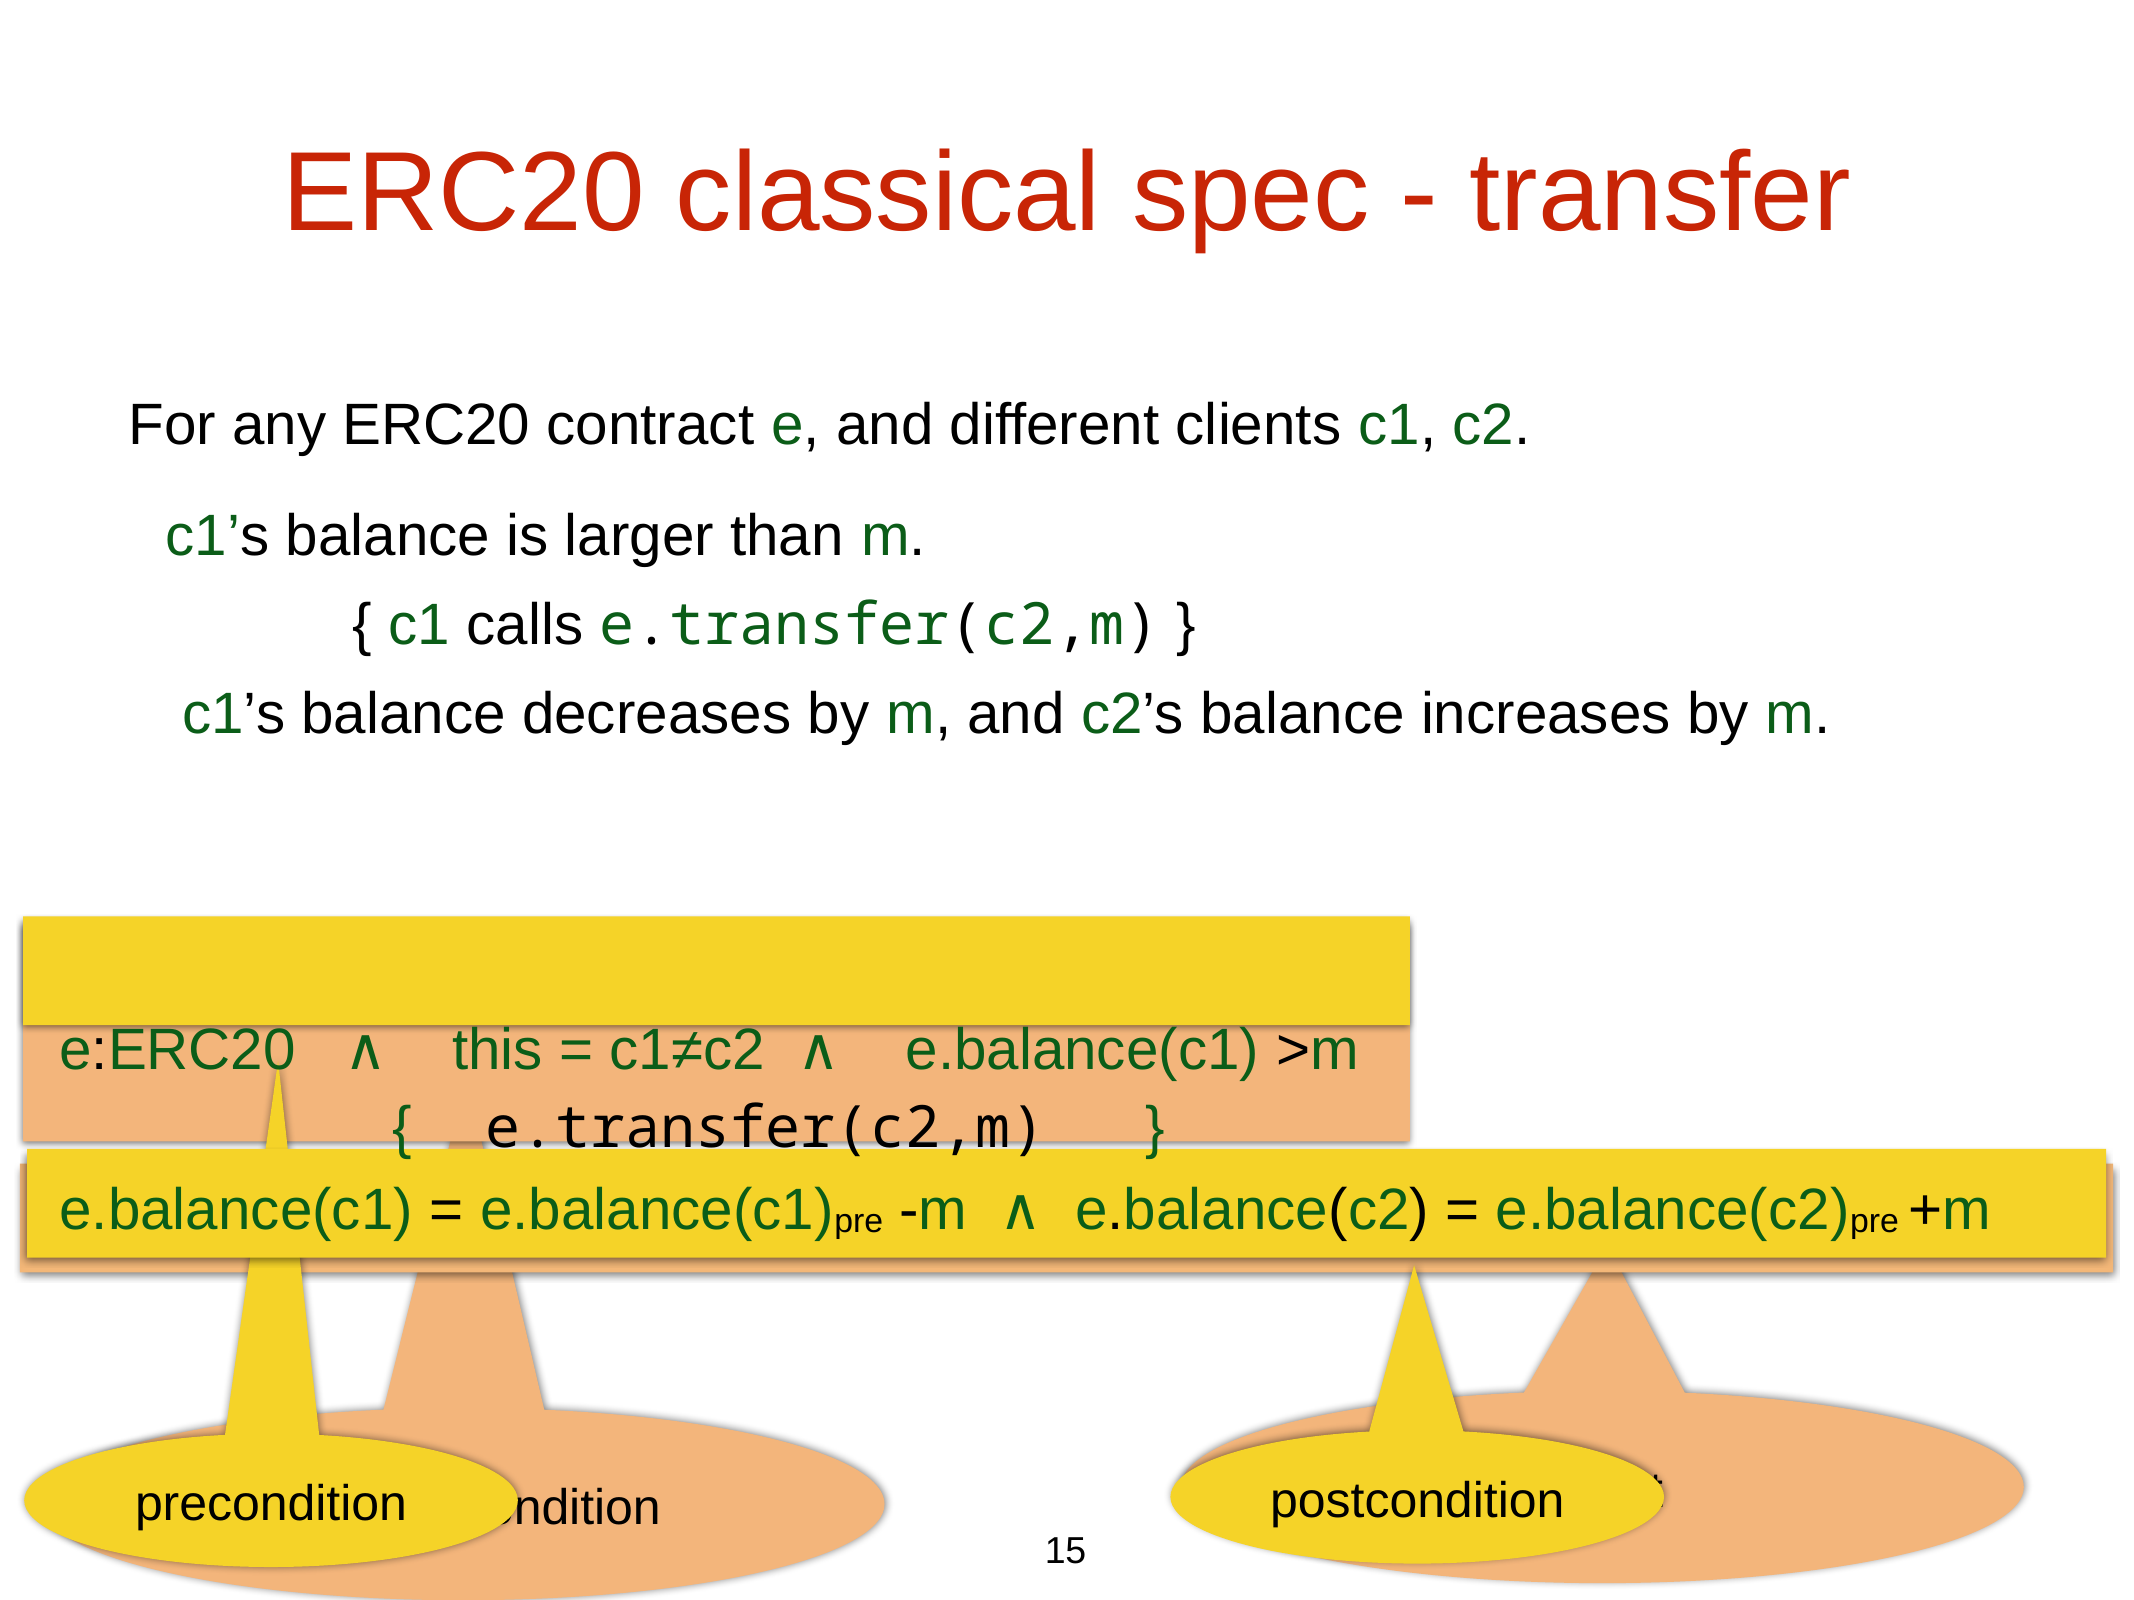

# ERC20 classical spec - transfer
For any ERC20 contract e, and different clients c1, c2.
c1’s balance is larger than m.
{ c1 calls e.transfer(c2,m) }
c1’s balance decreases by m, and c2’s balance increases by m.

e:ERC20   ∧    this = c1≠c2  ∧    e.balance(c1) >m
                  {    e.transfer(c2,m)     }
e.balance(c1) = e.balance(c1)pre -m  ∧  e.balance(c2) = e.balance(c2)pre +m

effect
sufficient condition
postcondition
precondition
15